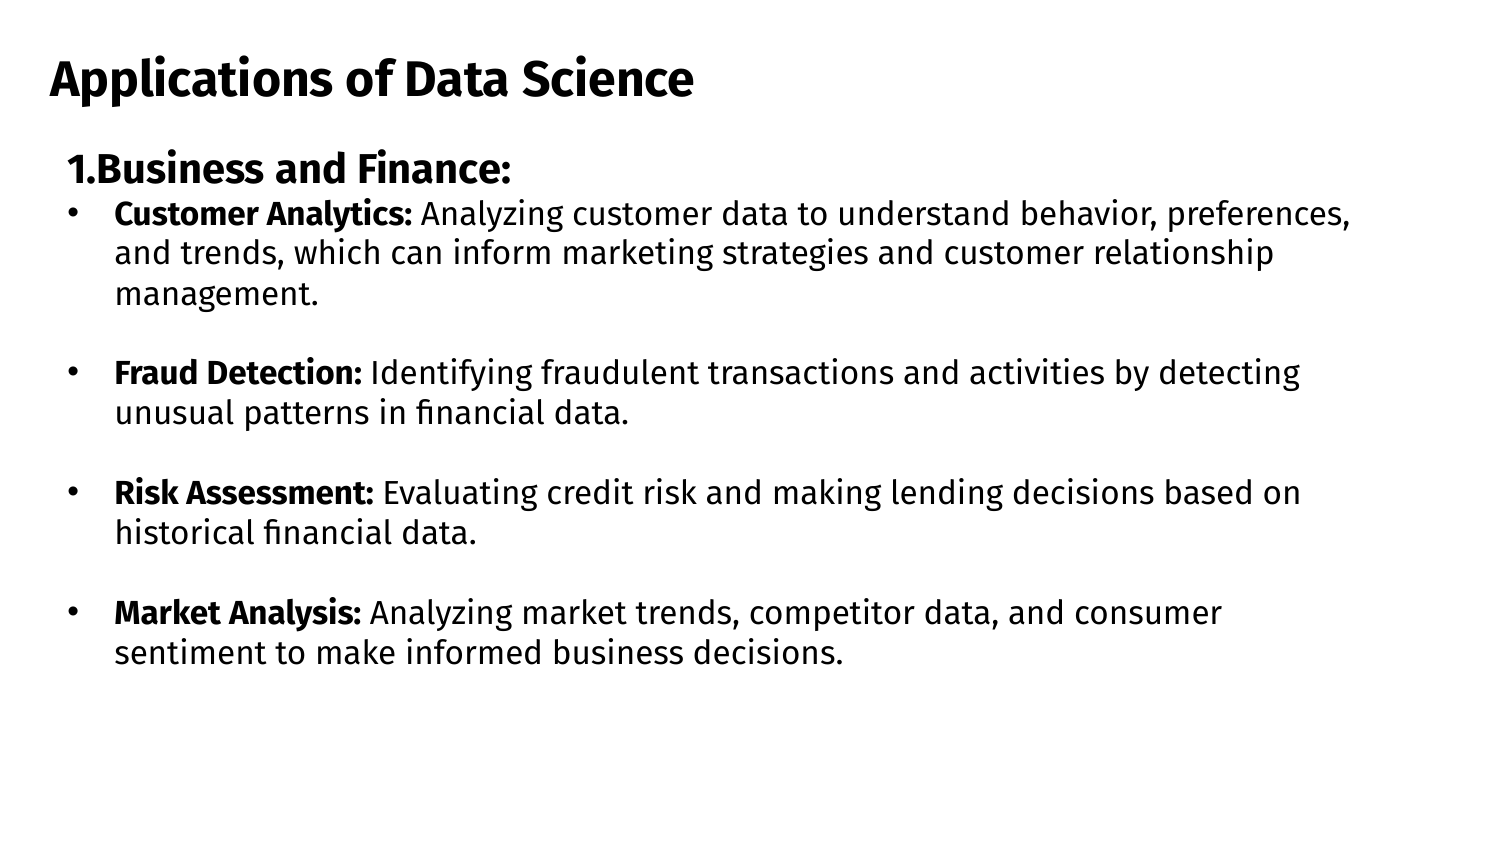

# Applications of Data Science
1.Business and Finance:
Customer Analytics: Analyzing customer data to understand behavior, preferences, and trends, which can inform marketing strategies and customer relationship management.
Fraud Detection: Identifying fraudulent transactions and activities by detecting unusual patterns in financial data.
Risk Assessment: Evaluating credit risk and making lending decisions based on historical financial data.
Market Analysis: Analyzing market trends, competitor data, and consumer sentiment to make informed business decisions.